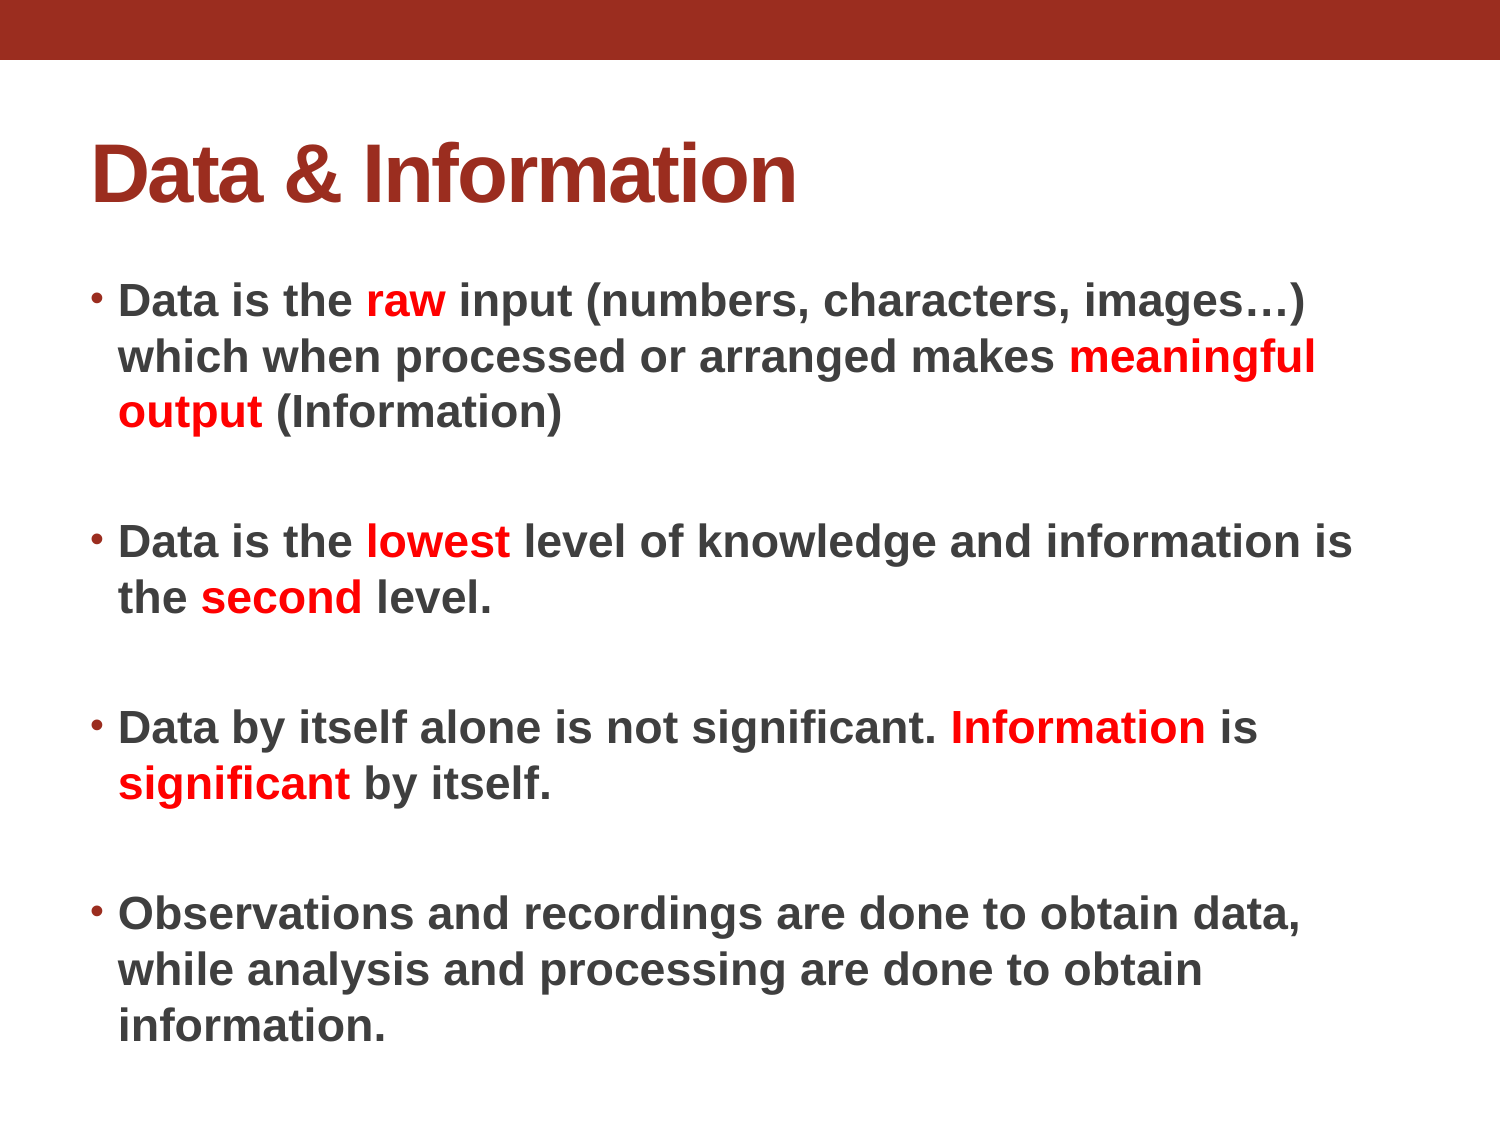

# Data & Information
Data is the raw input (numbers, characters, images…)  which when processed or arranged makes meaningful output (Information)

Data is the lowest level of knowledge and information is the second level.

Data by itself alone is not significant. Information is significant by itself.

Observations and recordings are done to obtain data, while analysis and processing are done to obtain information.